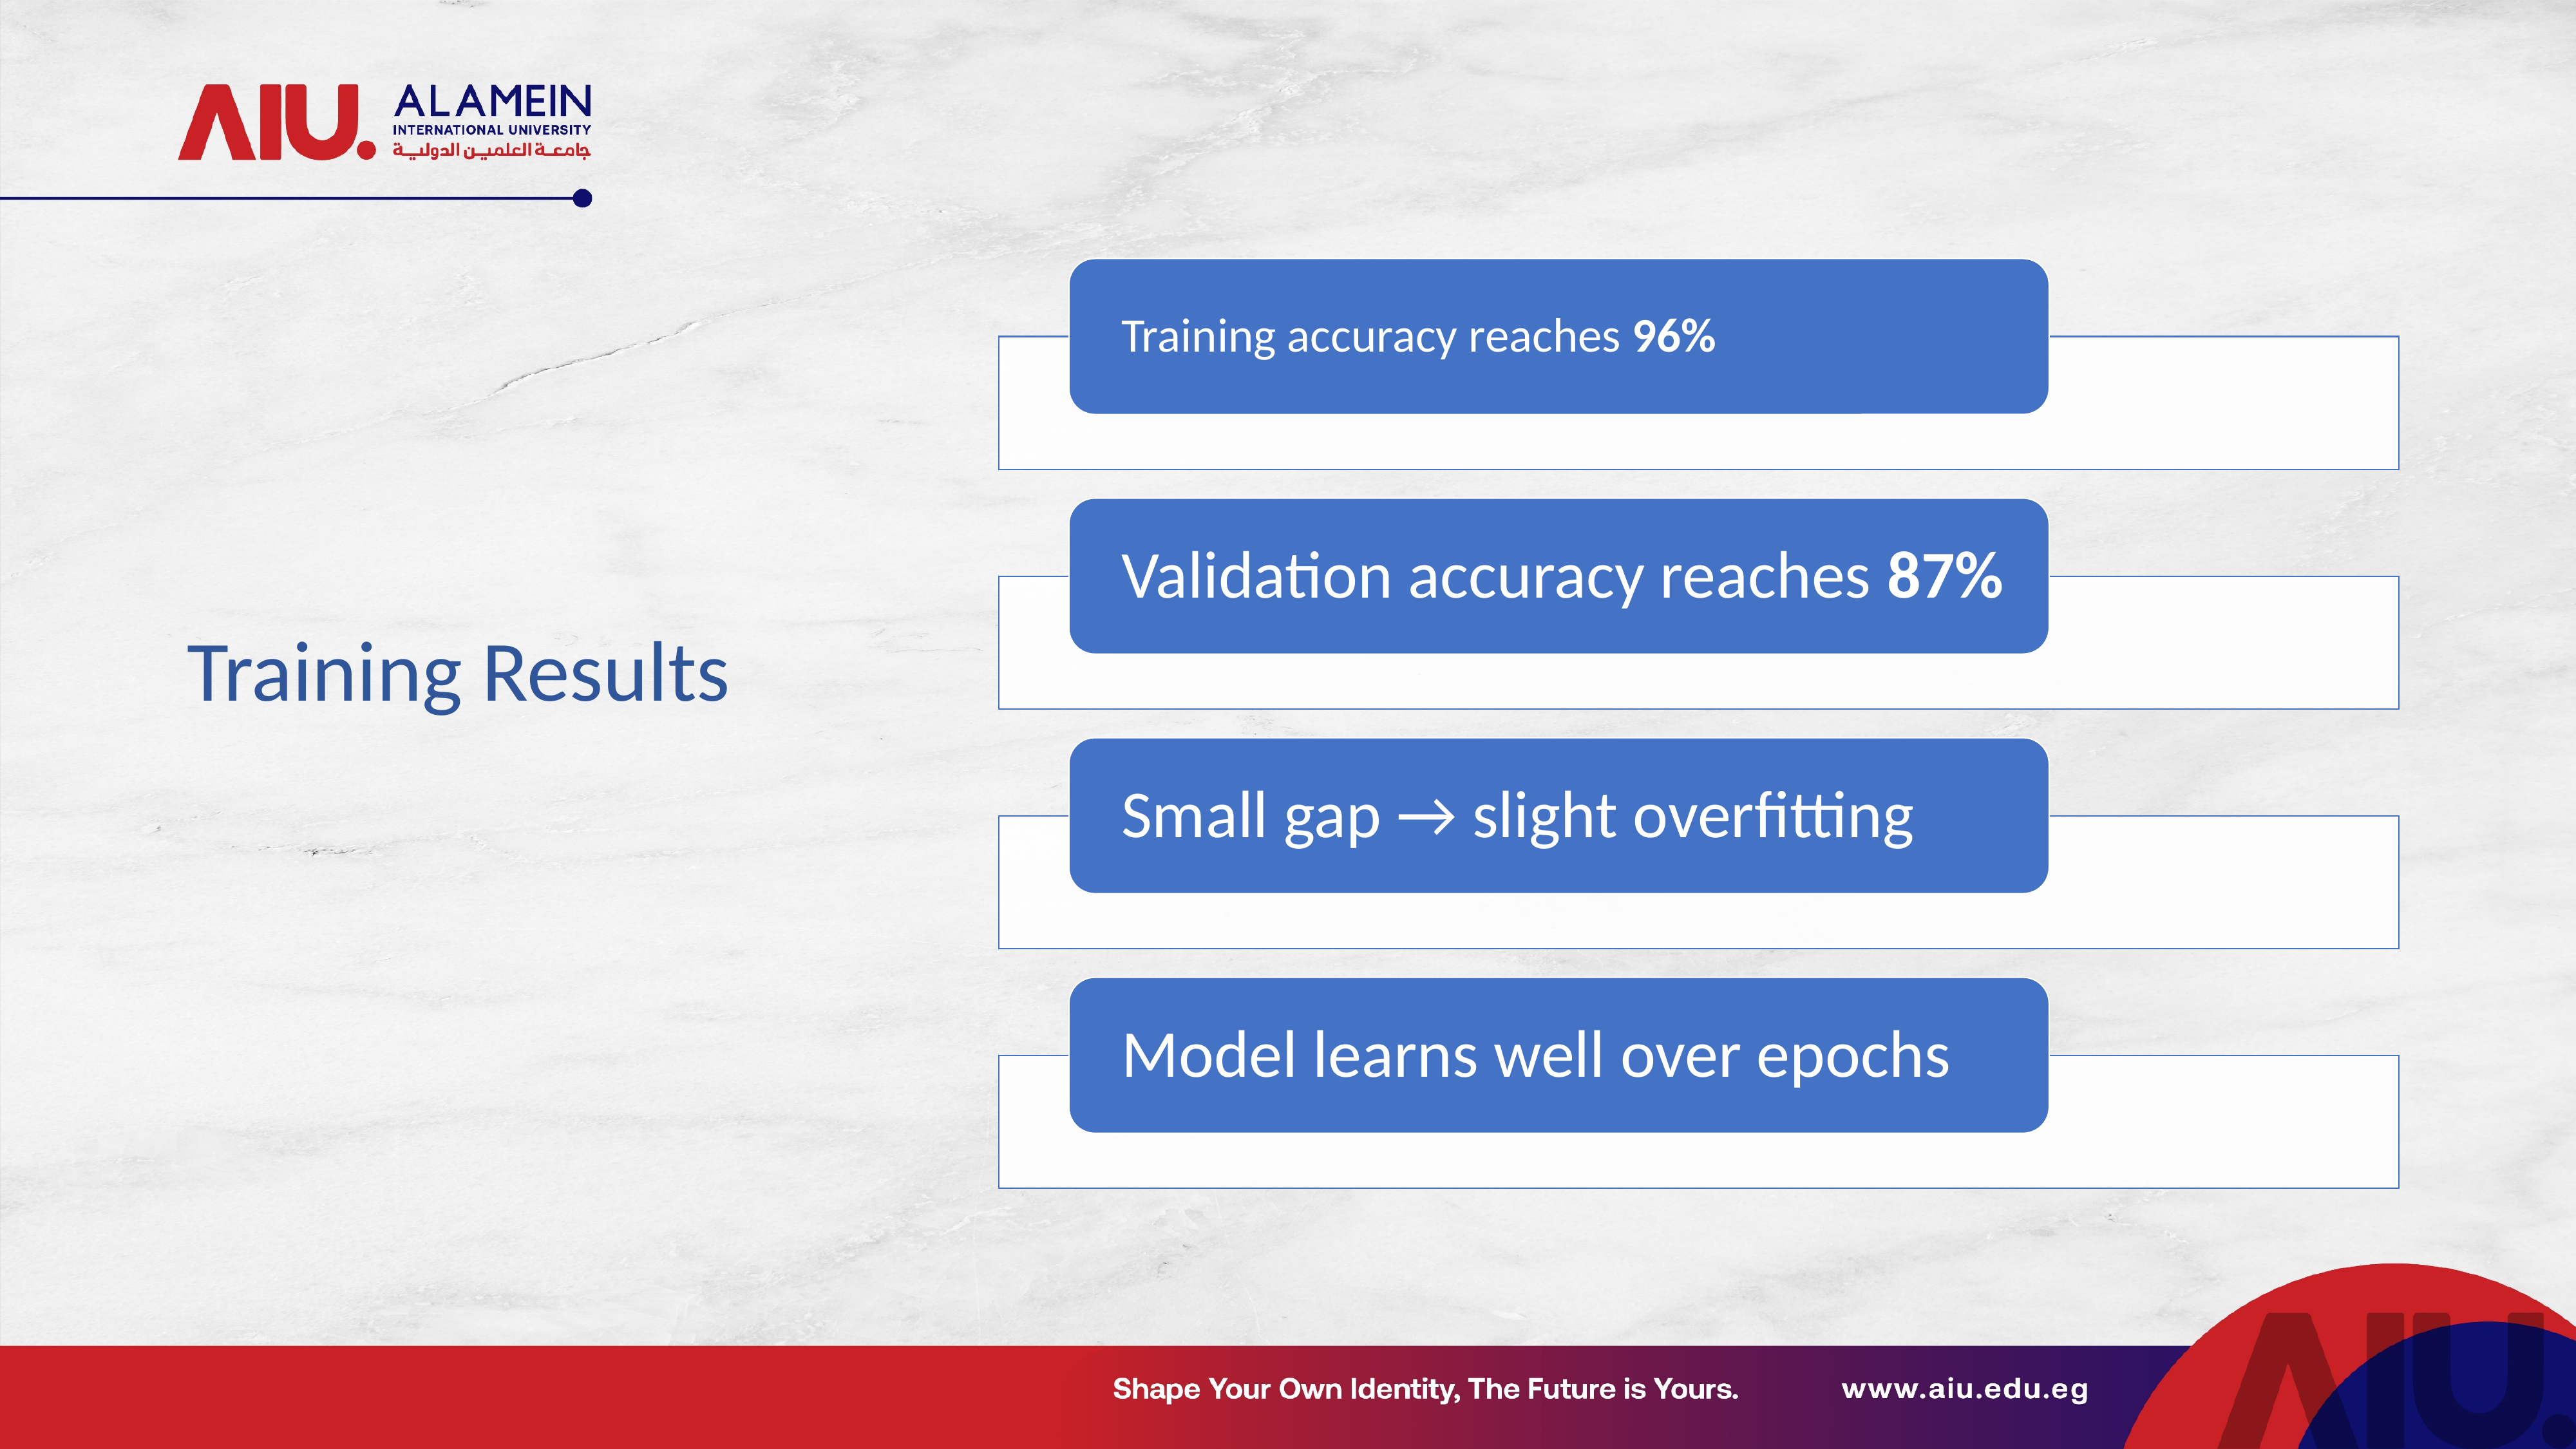

Training accuracy reaches 96%
Validation accuracy reaches 87%
Small gap → slight overfitting
Model learns well over epochs
# Training Results